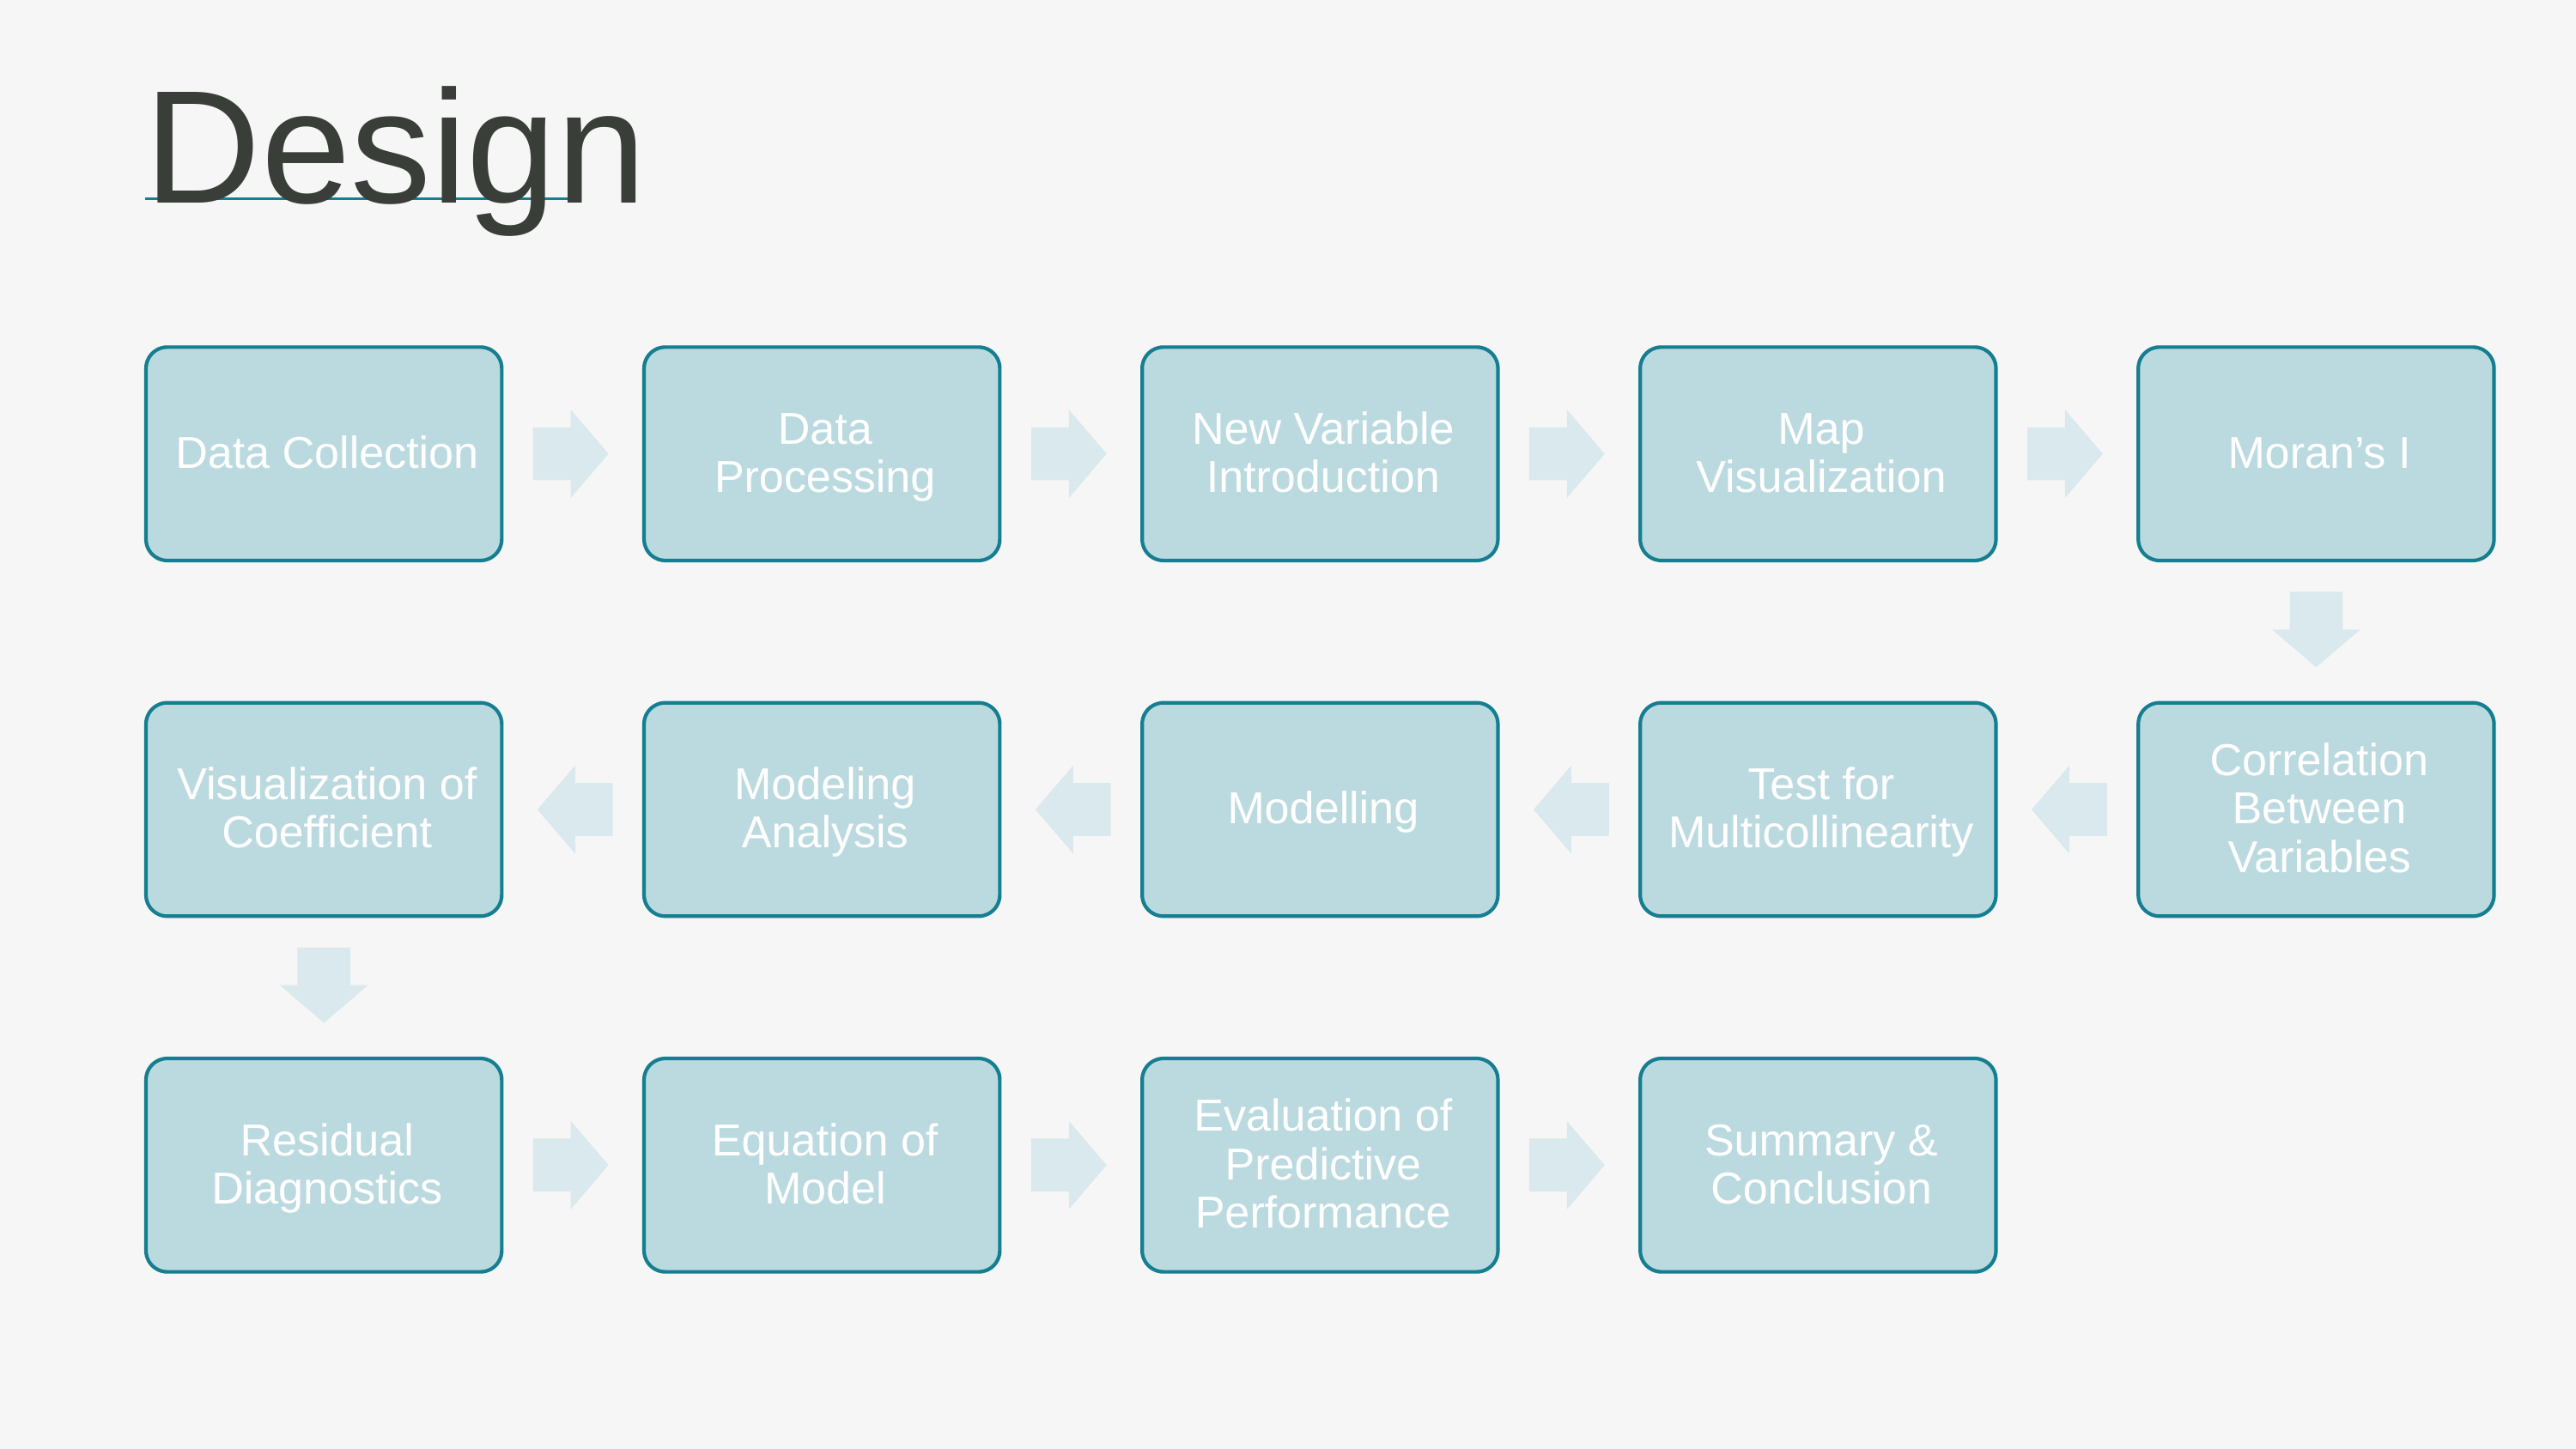

Design
Data Collection

Data Processing

New Variable Introduction

Map Visualization

Moran’s I

Correlation Between Variables

Test for Multicollinearity

Modelling

Modeling Analysis

Visualization of Coefficient

Residual Diagnostics

Equation of Model

Evaluation of Predictive Performance

Summary & Conclusion